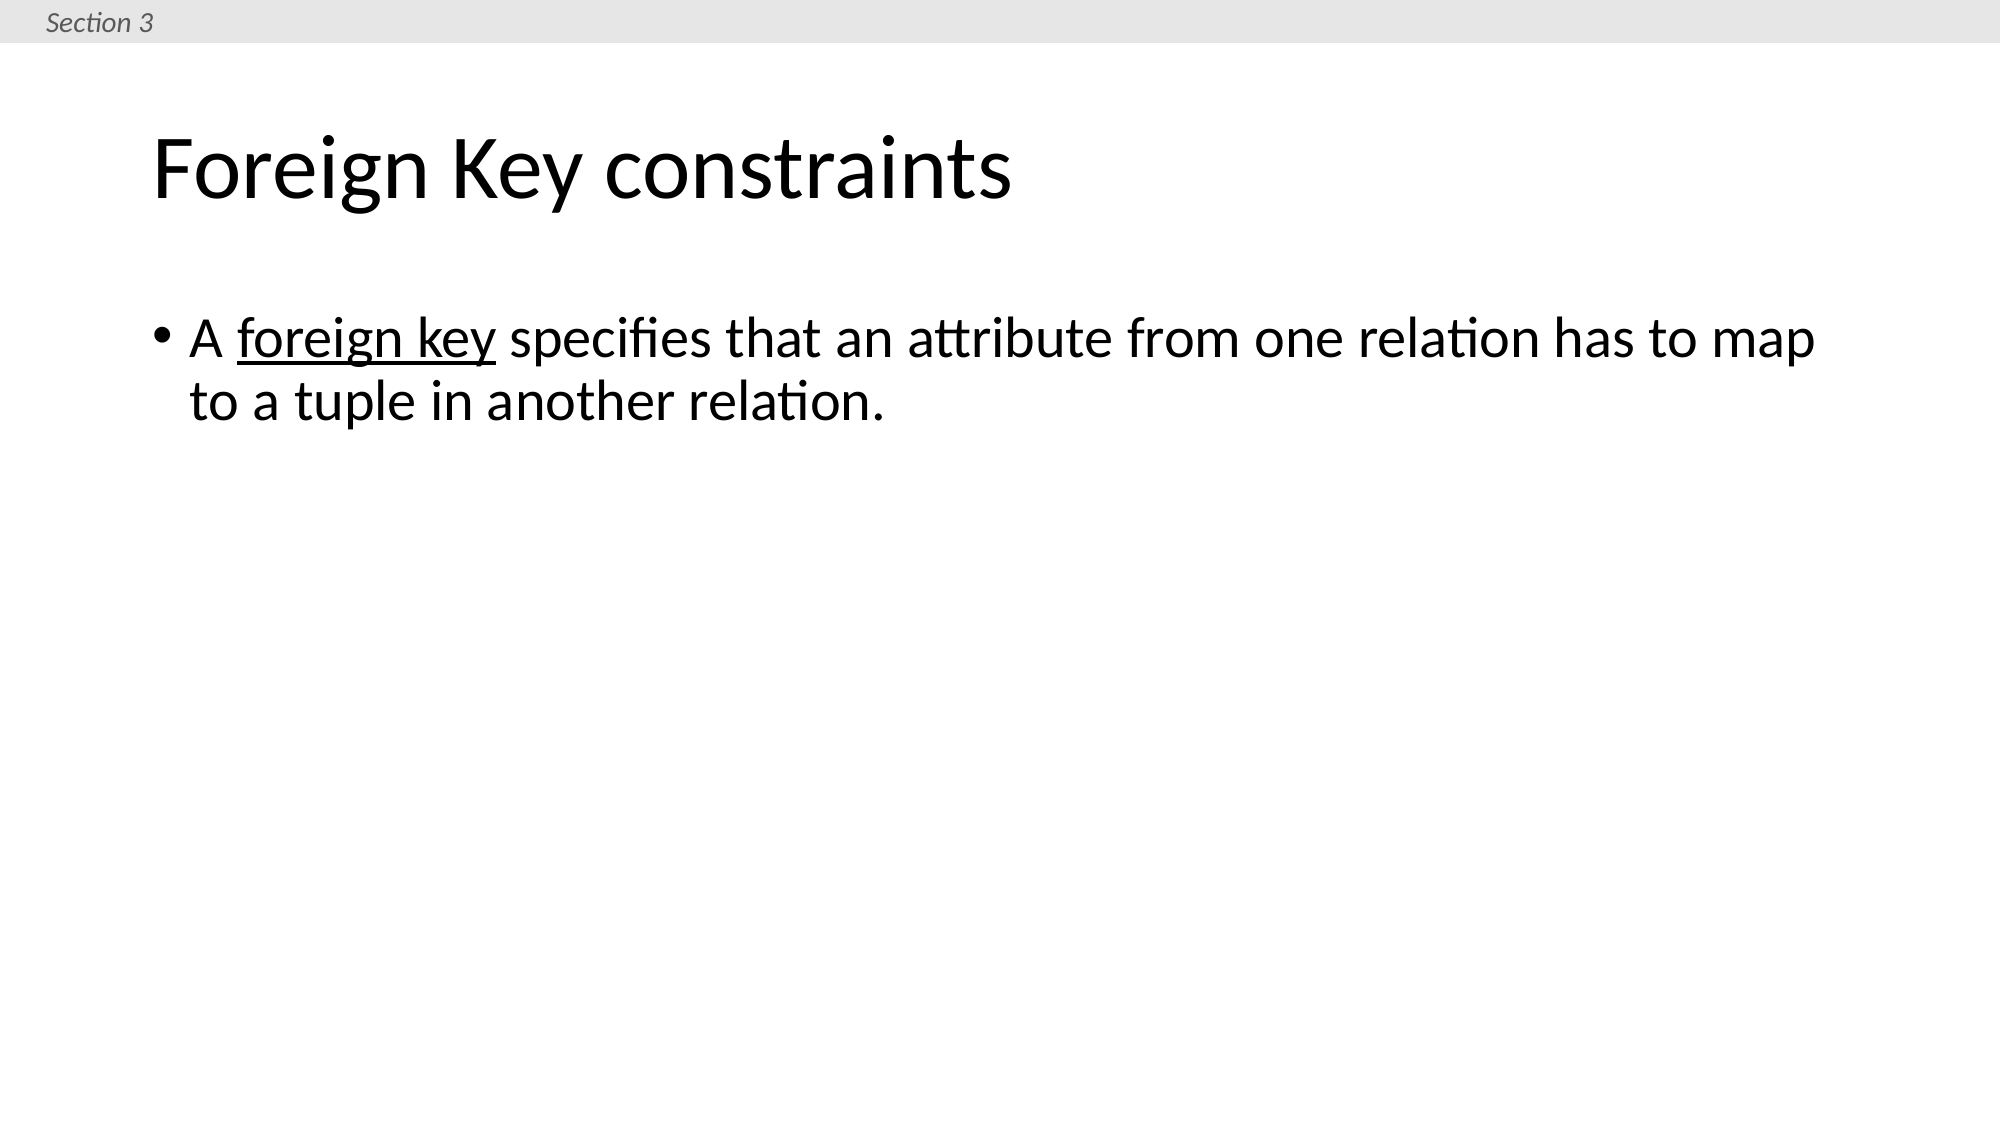

Section 3
# Foreign Key constraints
A foreign key specifies that an attribute from one relation has to map to a tuple in another relation.